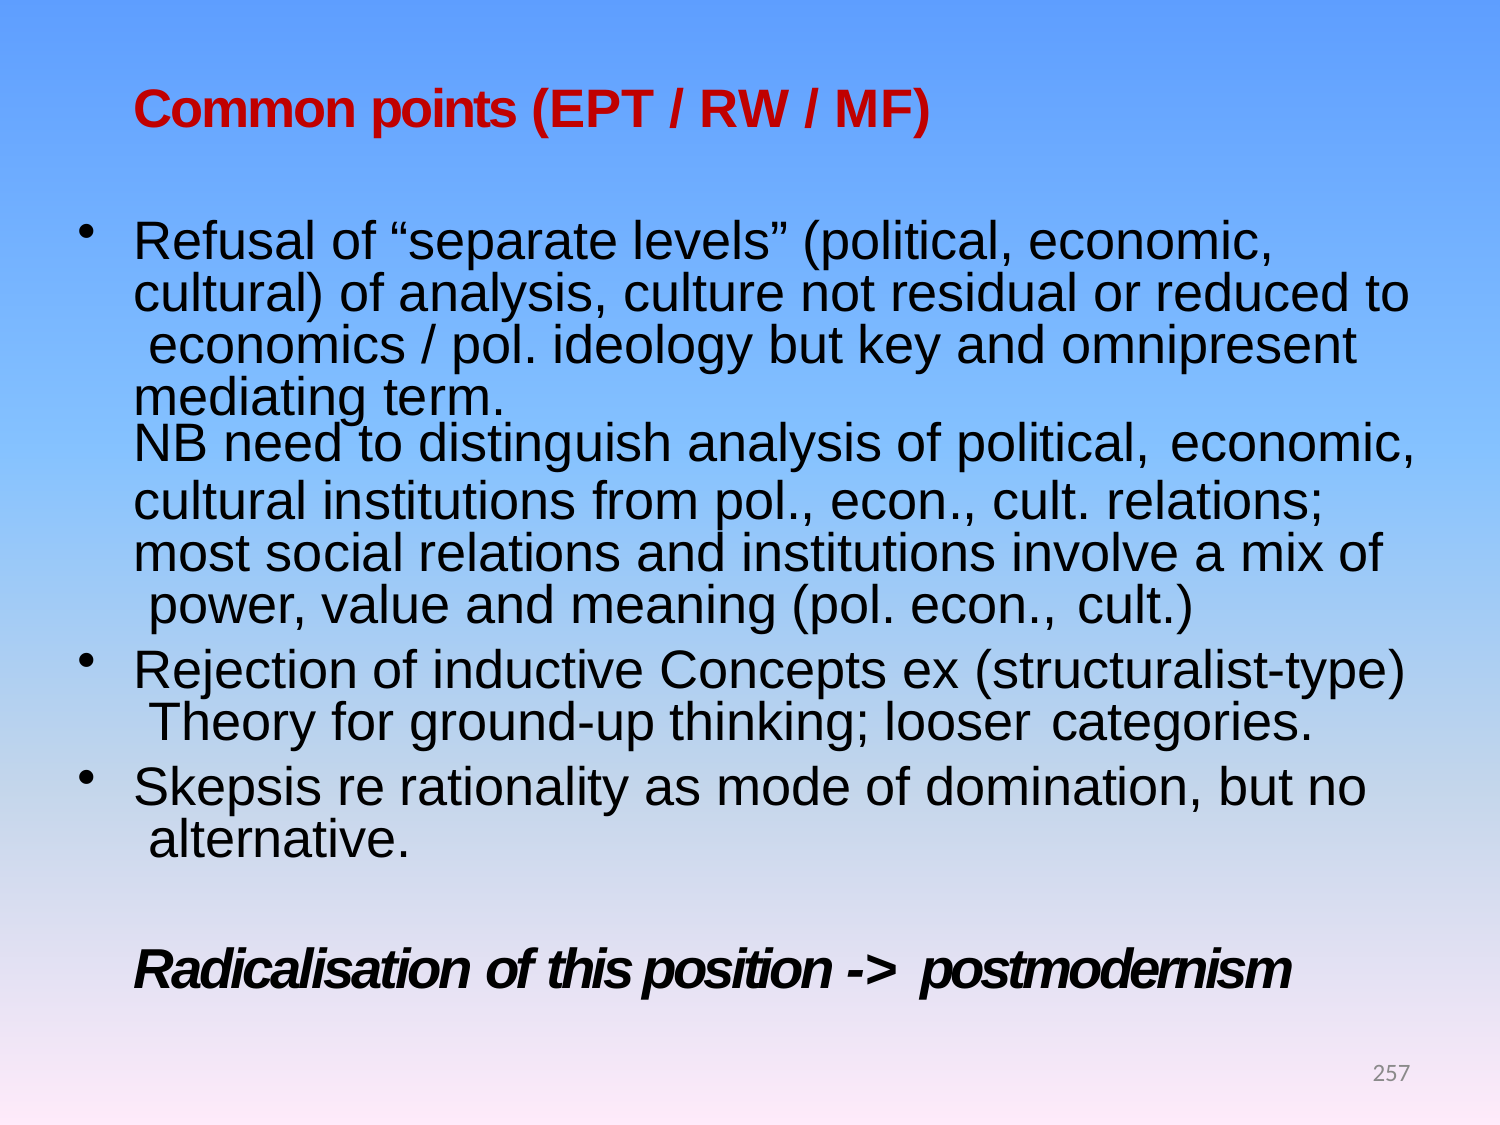

# Common points (EPT / RW / MF)
Refusal of “separate levels” (political, economic,  cultural) of analysis, culture not residual or reduced to  economics / pol. ideology but key and omnipresent  mediating term.
NB need to distinguish analysis of political, economic,
cultural institutions from pol., econ., cult. relations;  most social relations and institutions involve a mix of  power, value and meaning (pol. econ., cult.)
Rejection of inductive Concepts ex (structuralist-type)  Theory for ground-up thinking; looser categories.
Skepsis re rationality as mode of domination, but no  alternative.
Radicalisation of this position -> postmodernism
257